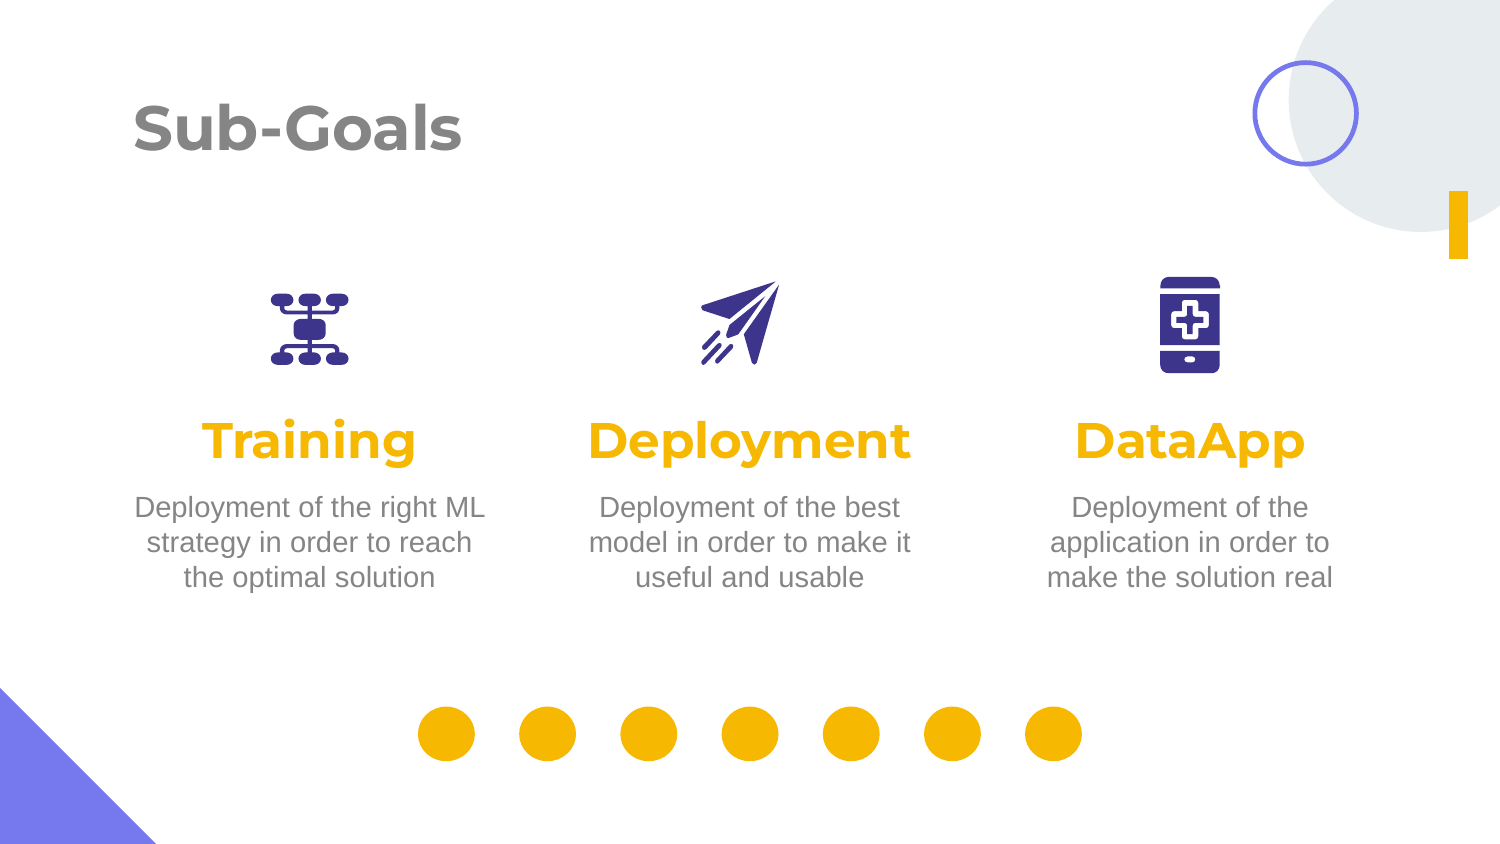

# Sub-Goals

Training
Deployment
DataApp
Deployment of the right ML strategy in order to reach the optimal solution
Deployment of the best model in order to make it useful and usable
Deployment of the application in order to make the solution real